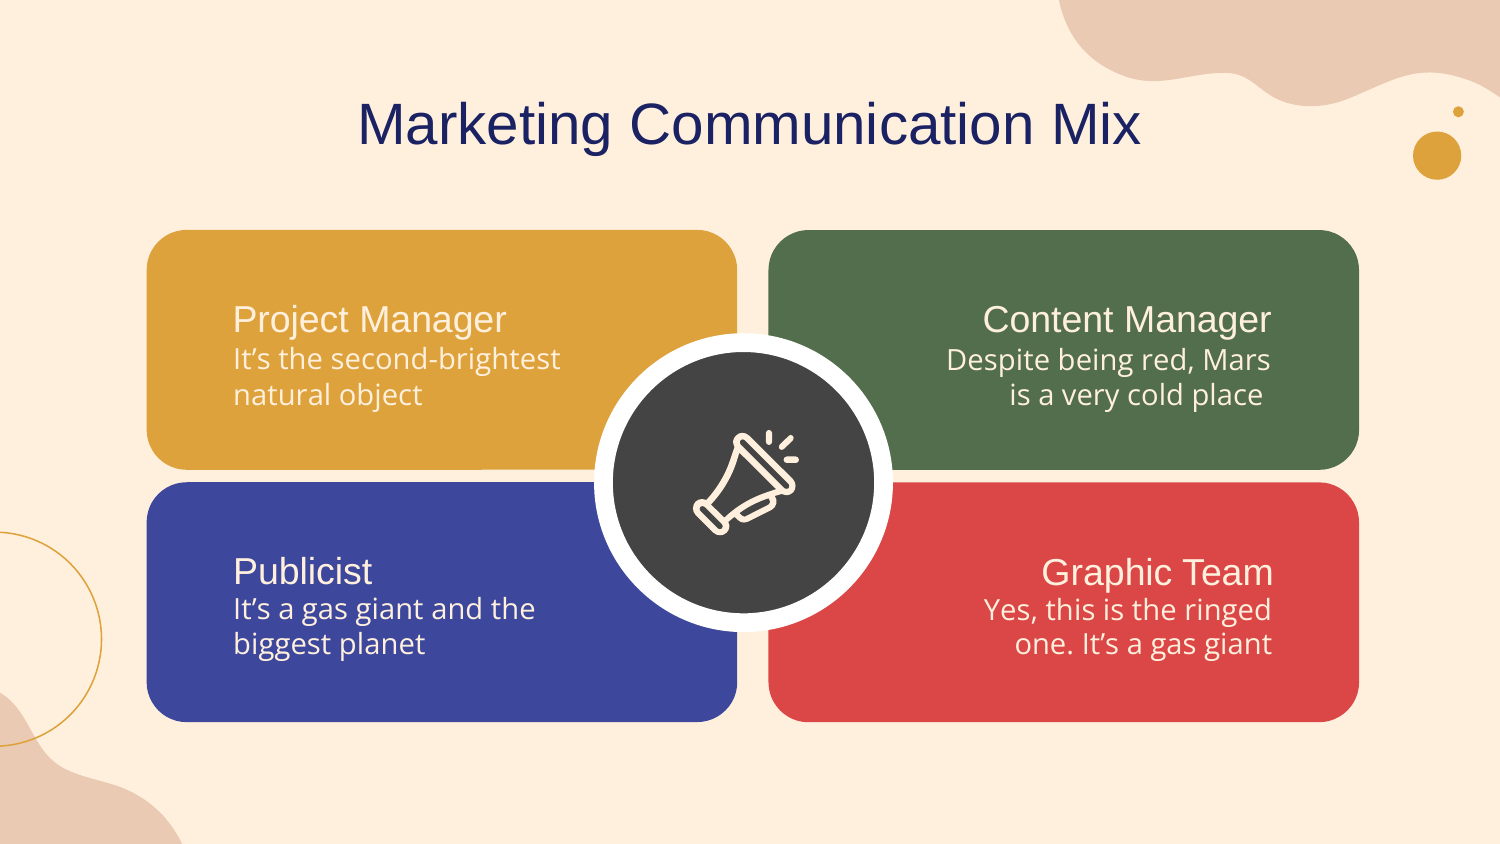

# Marketing Communication Mix

Content Manager
Project Manager
It’s the second-brightest natural object
Despite being red, Mars is a very cold place

Publicist
Graphic Team
It’s a gas giant and the
biggest planet
Yes, this is the ringed one. It’s a gas giant